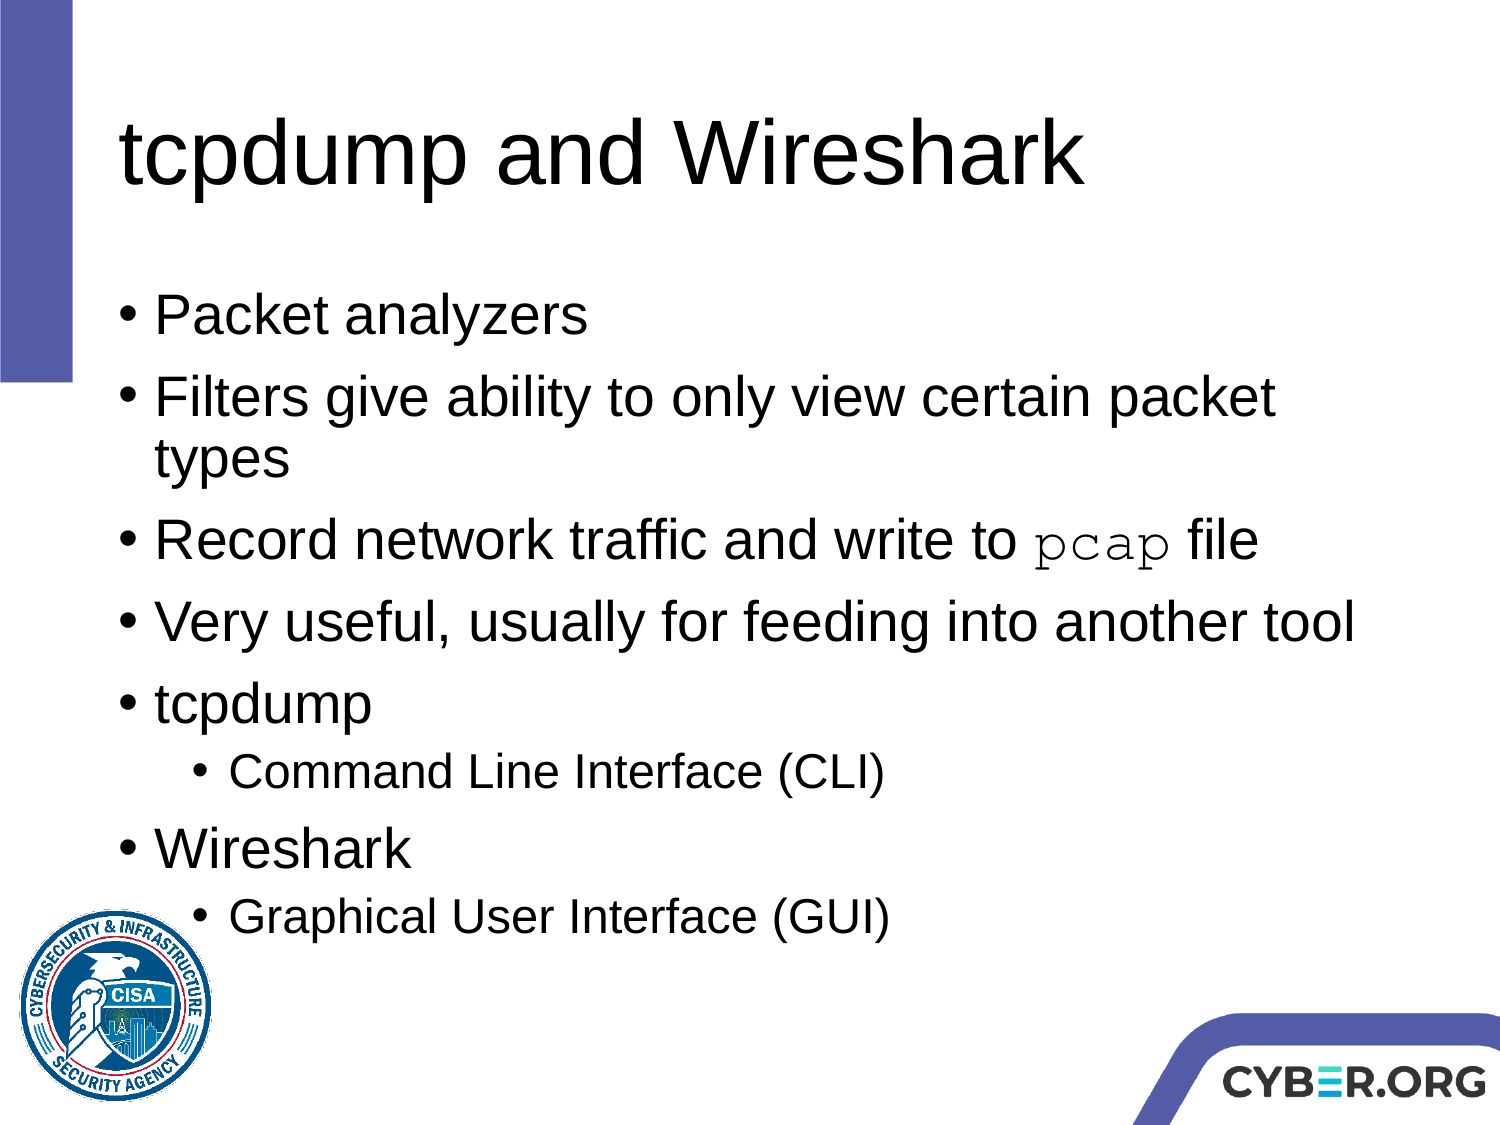

# tcpdump and Wireshark
Packet analyzers
Filters give ability to only view certain packet types
Record network traffic and write to pcap file
Very useful, usually for feeding into another tool
tcpdump
Command Line Interface (CLI)
Wireshark
Graphical User Interface (GUI)